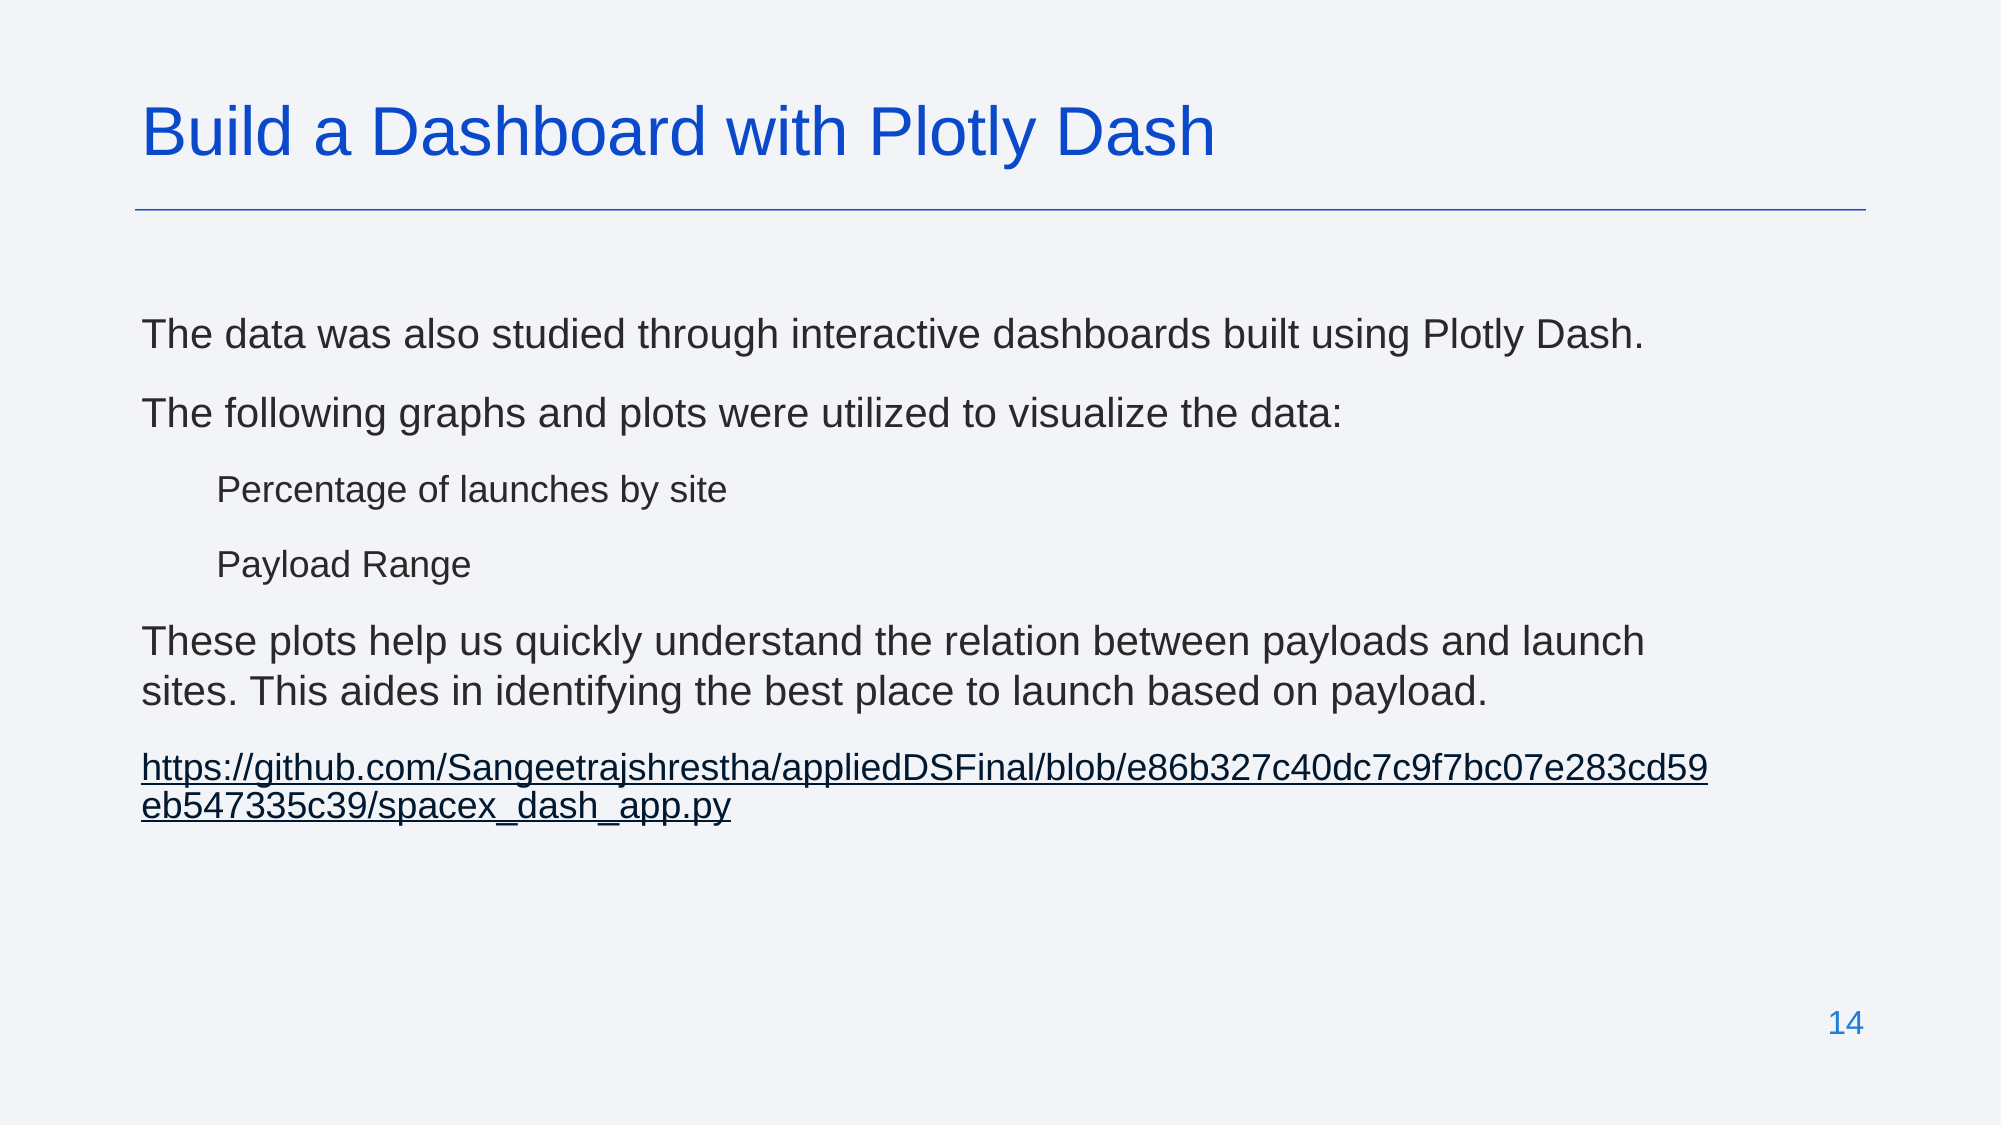

Build a Dashboard with Plotly Dash
The data was also studied through interactive dashboards built using Plotly Dash.
The following graphs and plots were utilized to visualize the data:
Percentage of launches by site
Payload Range
These plots help us quickly understand the relation between payloads and launch sites. This aides in identifying the best place to launch based on payload.
https://github.com/Sangeetrajshrestha/appliedDSFinal/blob/e86b327c40dc7c9f7bc07e283cd59eb547335c39/spacex_dash_app.py

14